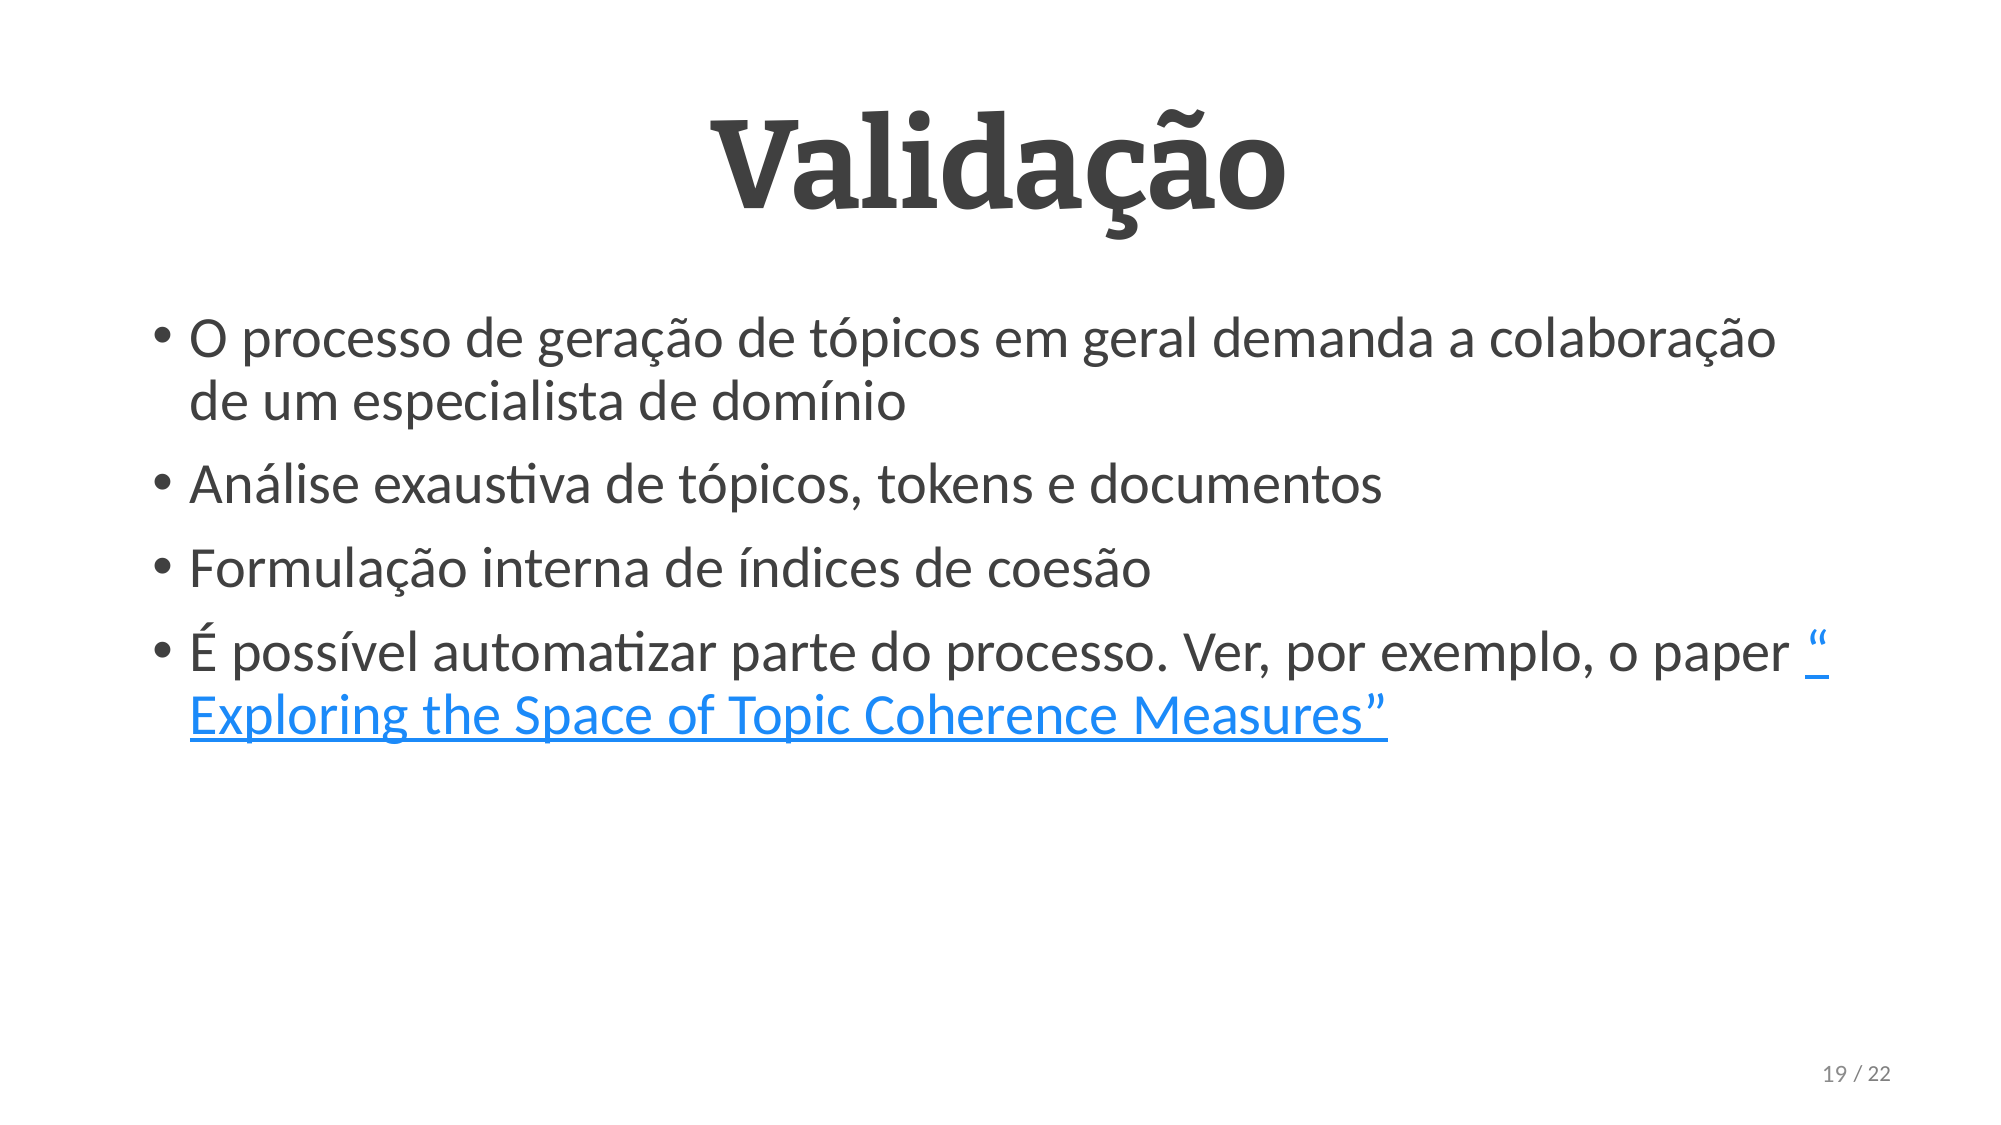

# Validação
O processo de geração de tópicos em geral demanda a colaboração de um especialista de domínio
Análise exaustiva de tópicos, tokens e documentos
Formulação interna de índices de coesão
É possível automatizar parte do processo. Ver, por exemplo, o paper “Exploring the Space of Topic Coherence Measures”

19